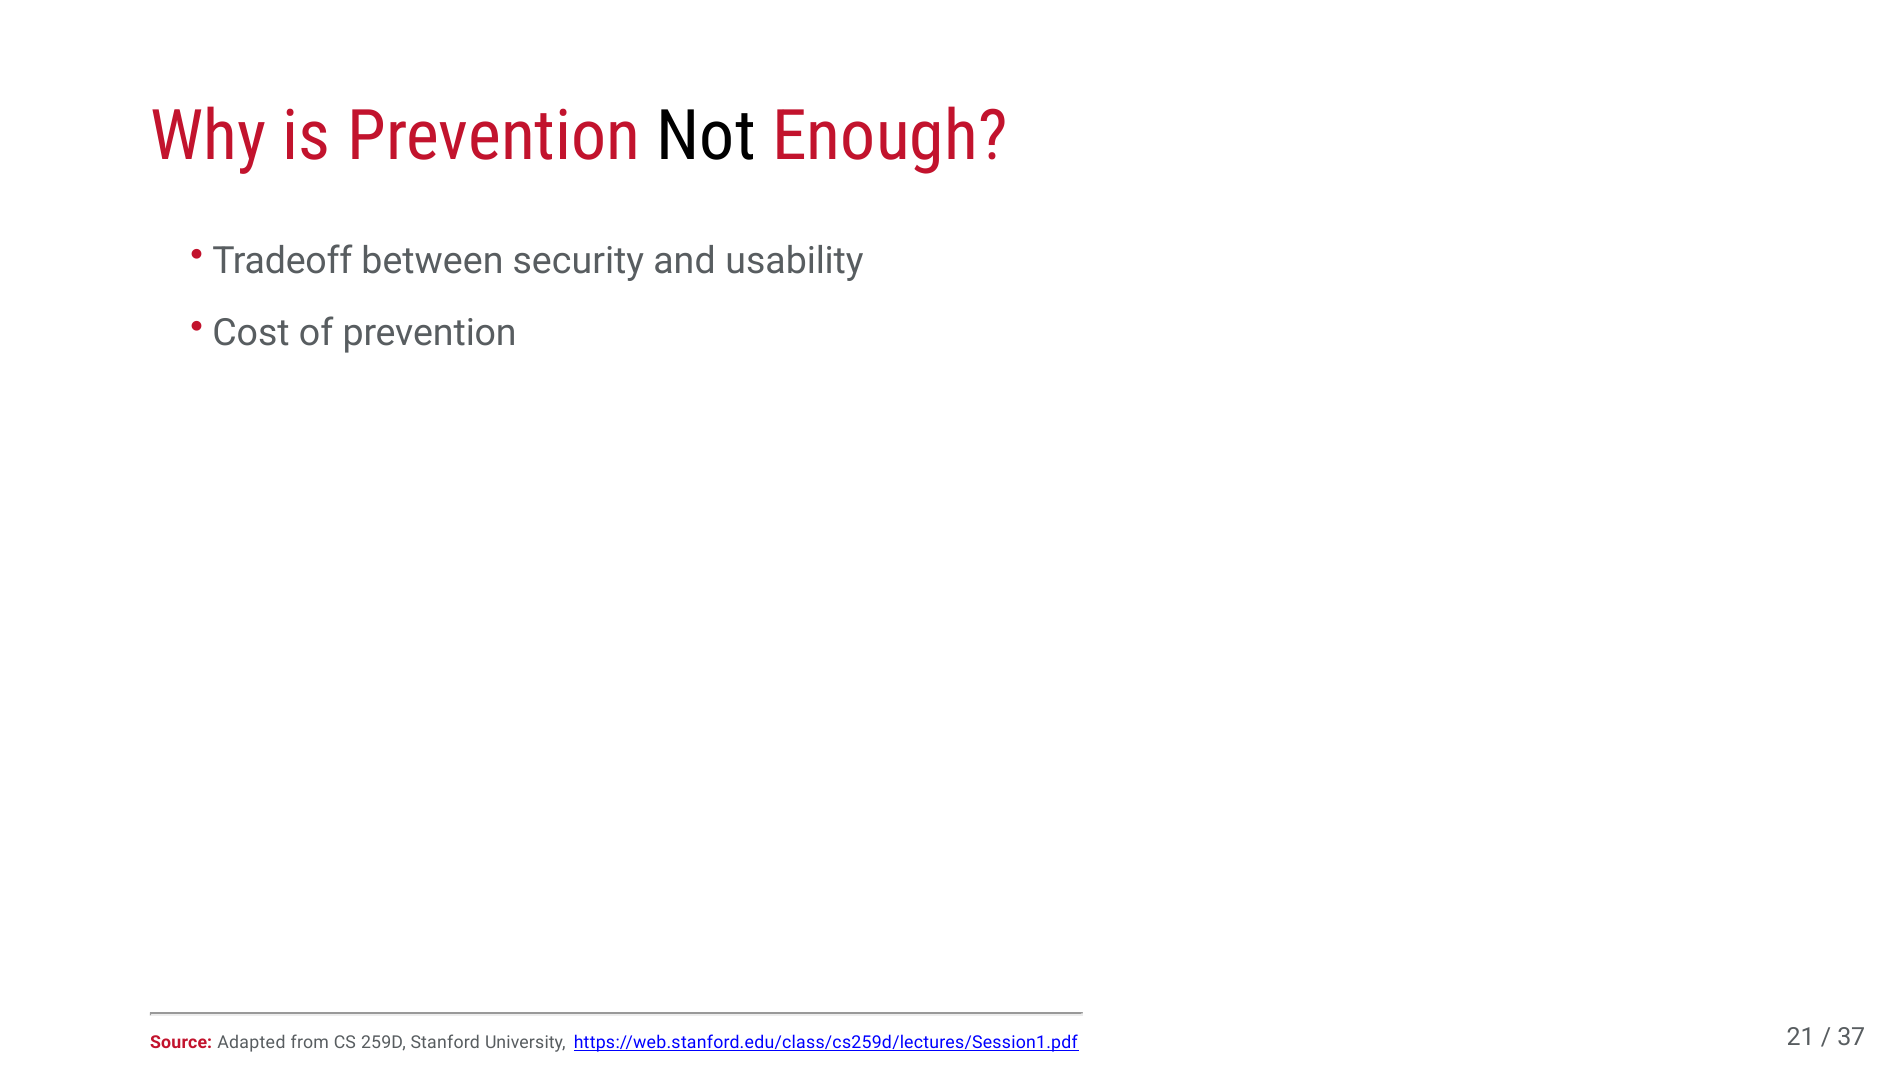

# Why is Prevention Not Enough?
Tradeoff between security and usability
Cost of prevention

21 / 37
Source: Adapted from CS 259D, Stanford University, https://web.stanford.edu/class/cs259d/lectures/Session1.pdf